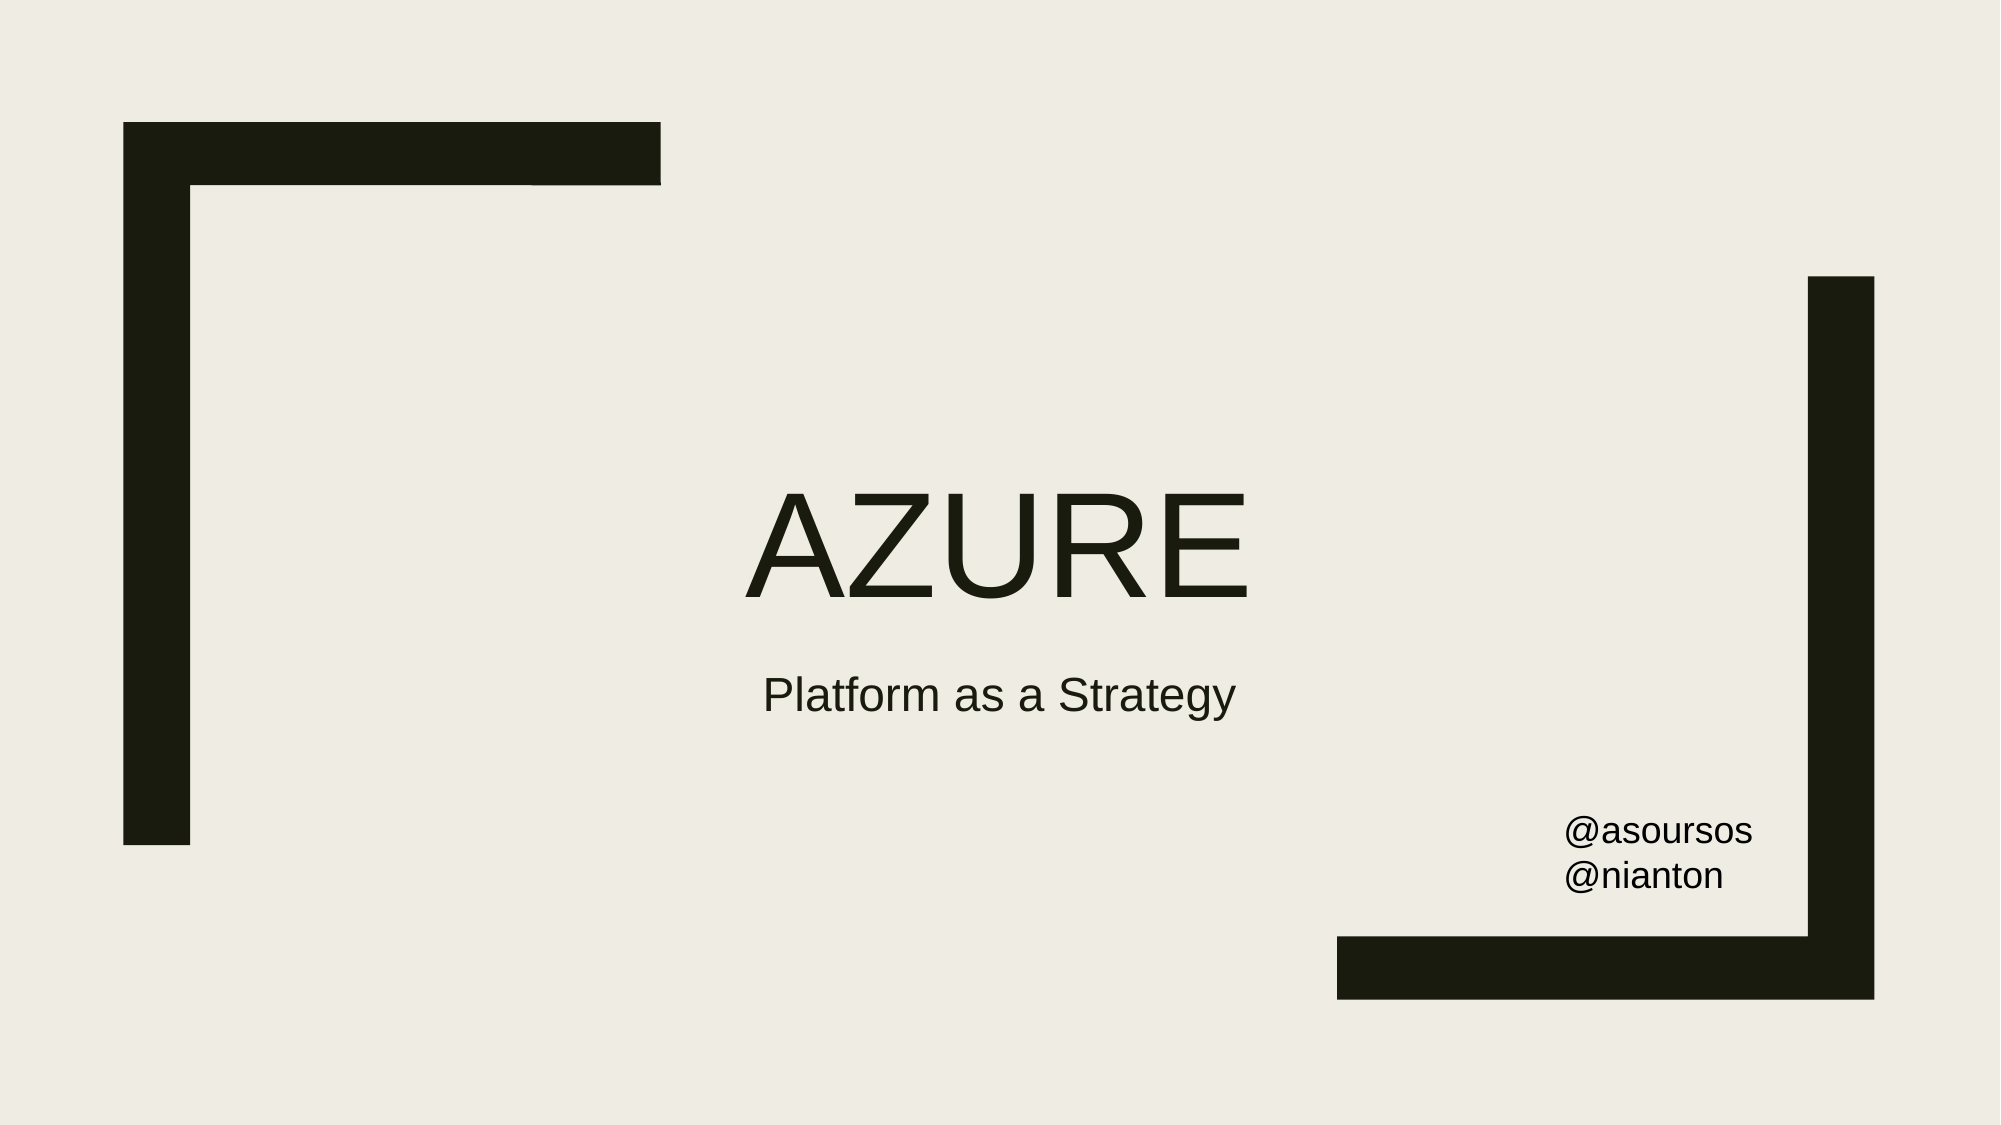

# Azure
Platform as a Strategy
@asoursos
@nianton